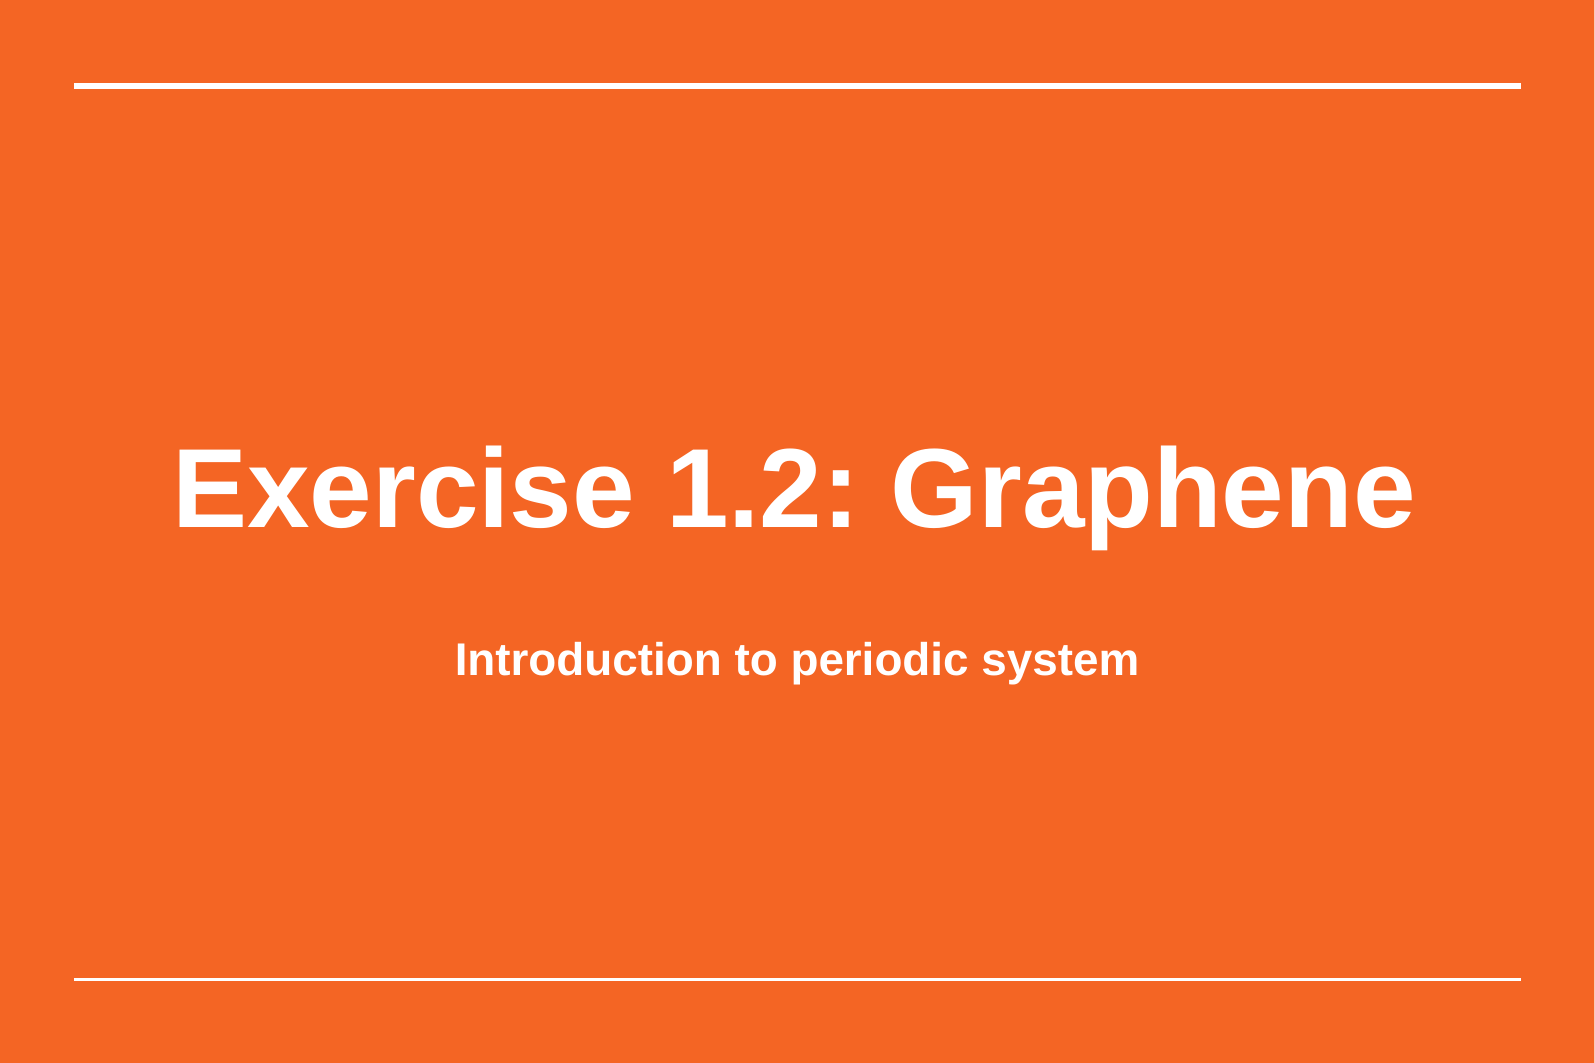

# Exercise 1.2: Graphene
Introduction to periodic system